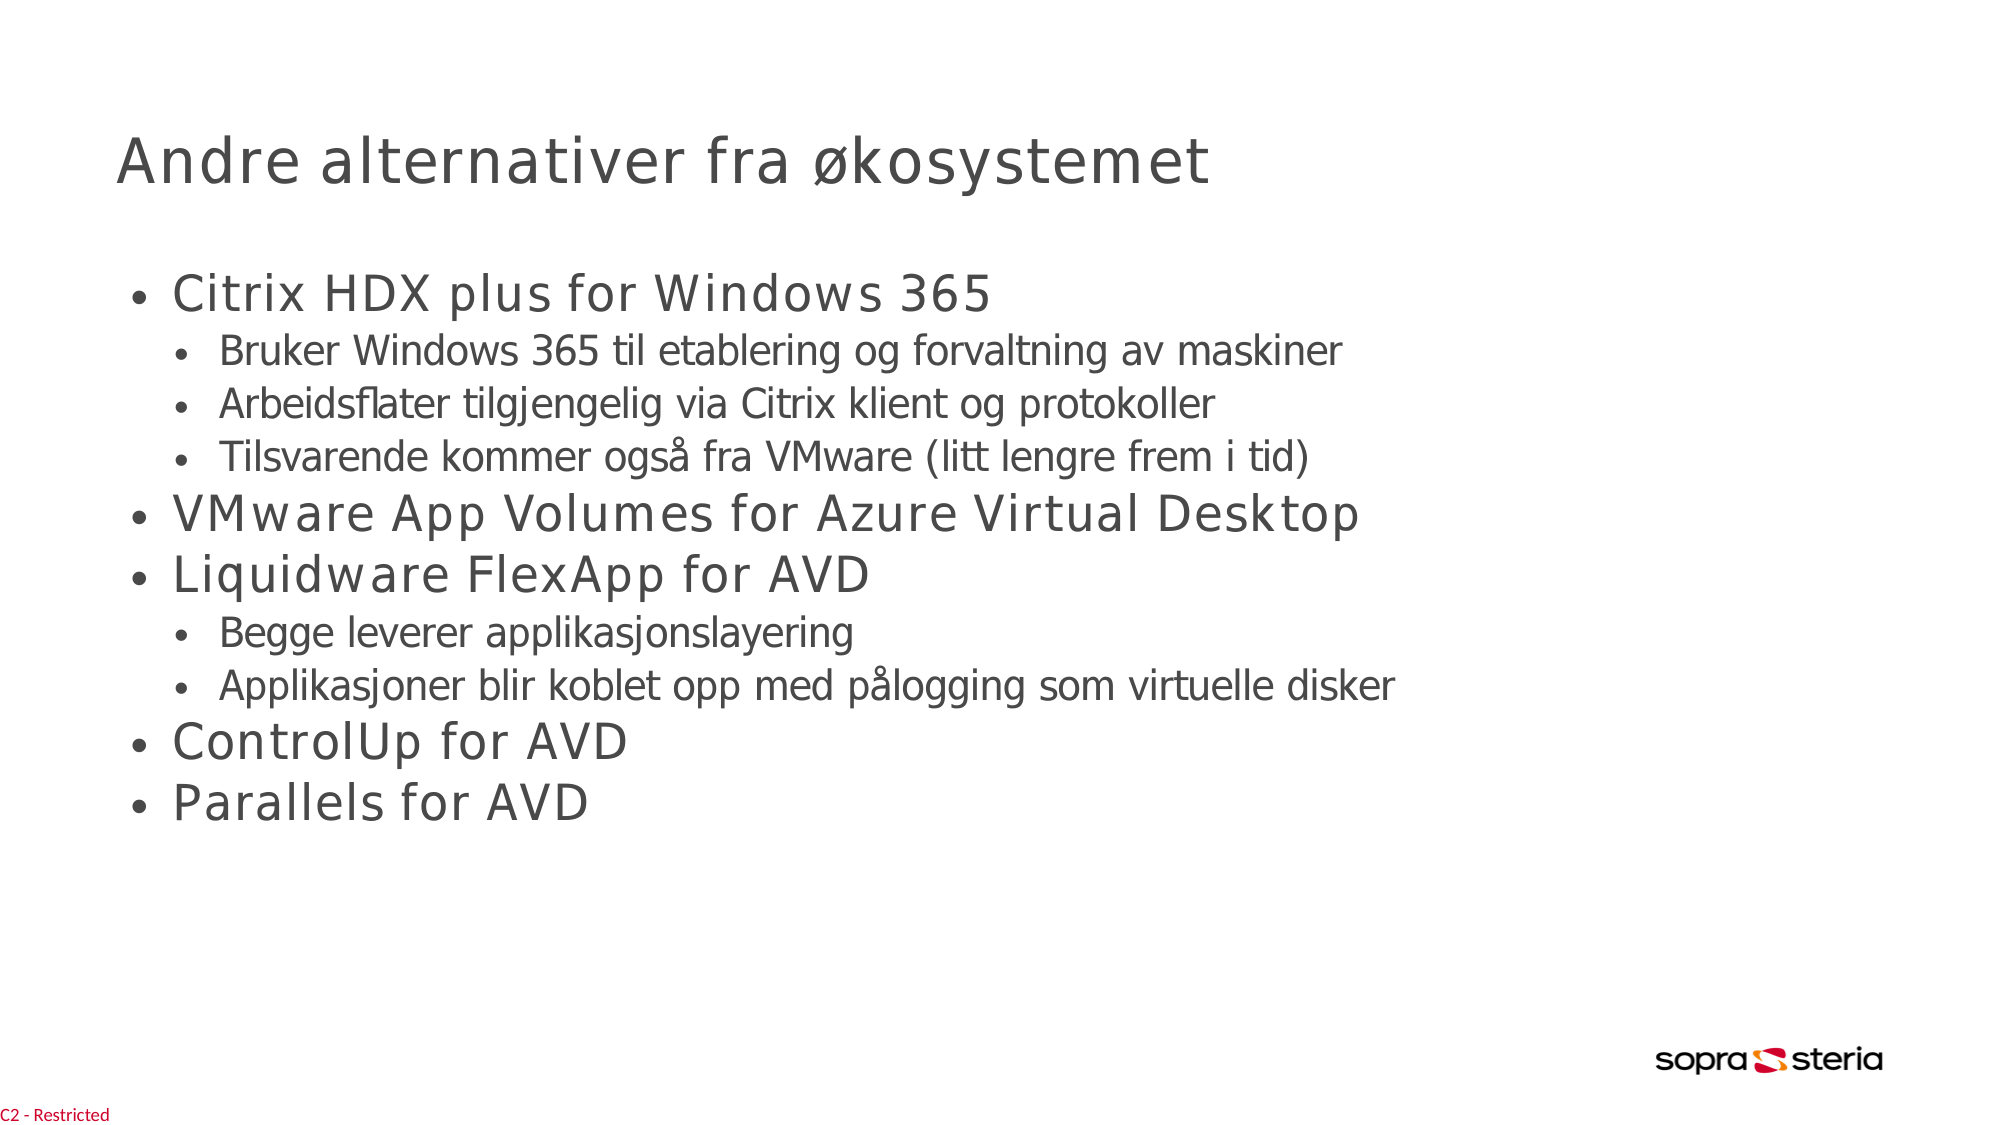

# Andre alternativer fra økosystemet
Citrix HDX plus for Windows 365
Bruker Windows 365 til etablering og forvaltning av maskiner
Arbeidsflater tilgjengelig via Citrix klient og protokoller
Tilsvarende kommer også fra VMware (litt lengre frem i tid)
VMware App Volumes for Azure Virtual Desktop
Liquidware FlexApp for AVD
Begge leverer applikasjonslayering
Applikasjoner blir koblet opp med pålogging som virtuelle disker
ControlUp for AVD
Parallels for AVD